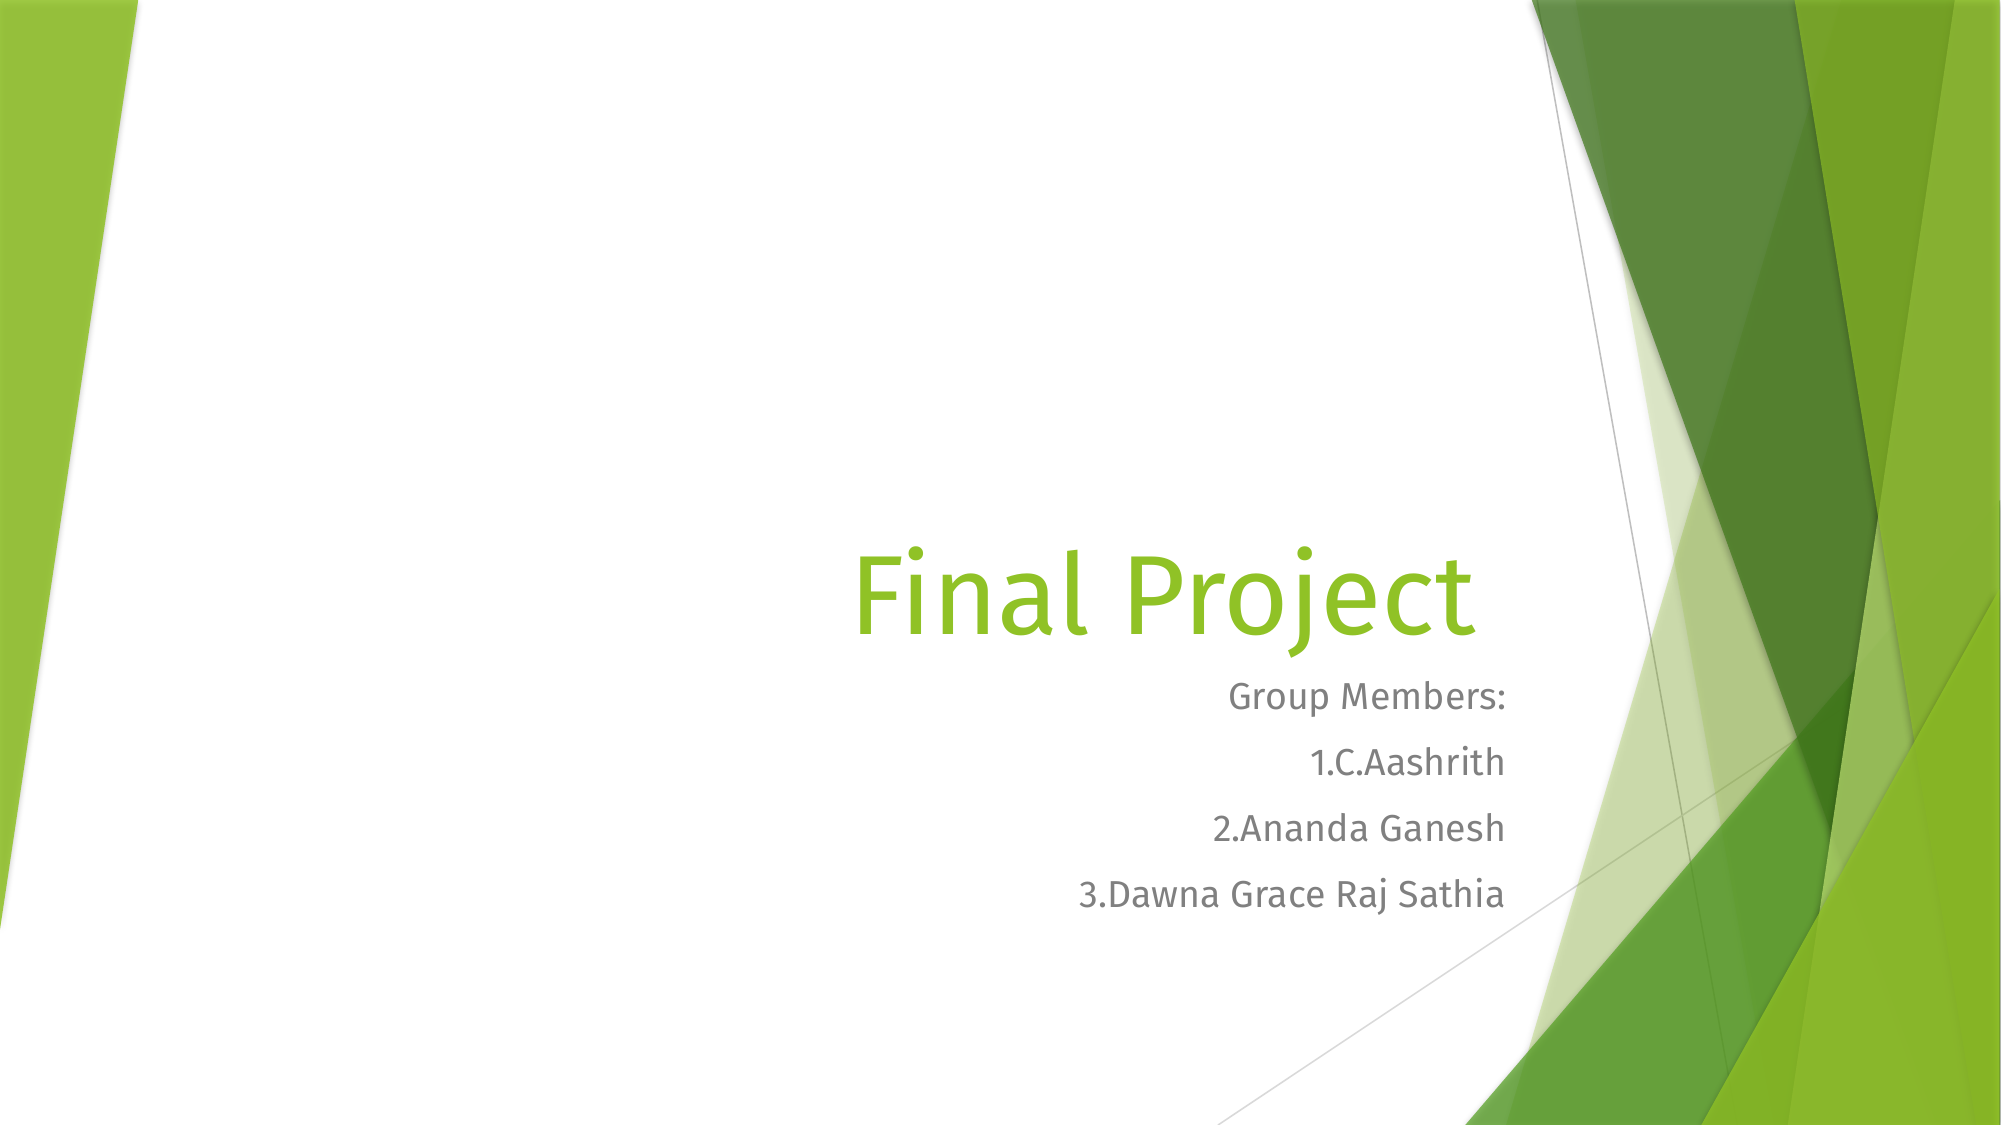

# Final Project
Group Members:
1.C.Aashrith
2.Ananda Ganesh
3.Dawna Grace Raj Sathia